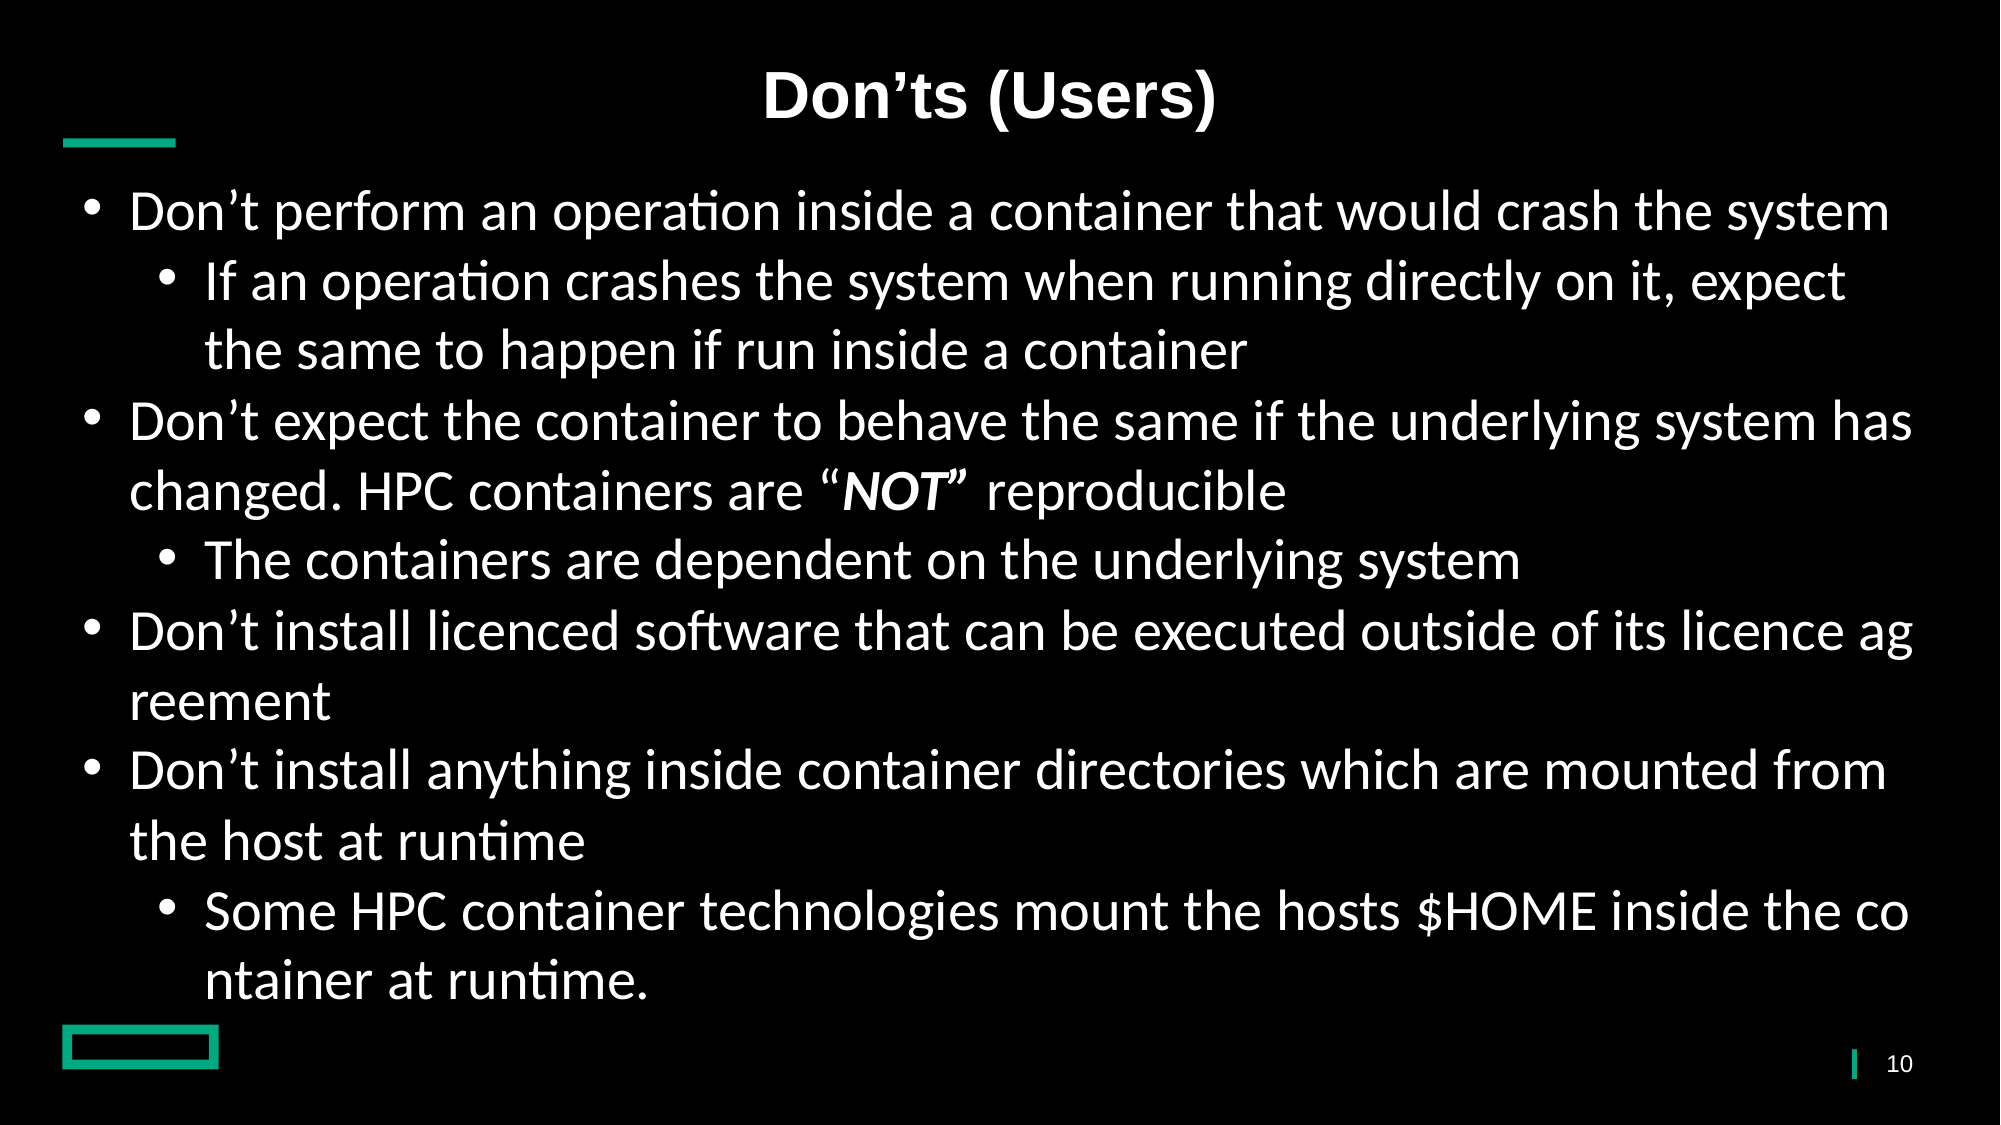

# Don’ts (Users)​
Don’t perform an operation inside a container that would crash the system​
If an operation crashes the system when running directly on it, expect the same to happen if run inside a container​
Don’t expect the container to behave the same if the underlying system has changed​. HPC containers are “NOT” reproducible
The containers are dependent on the underlying system​
Don’t install licenced software that can be executed outside of its licence agreement ​
Don’t install anything inside container directories which are mounted from the host at runtime
Some HPC container technologies mount the hosts $HOME inside the container at runtime.​
10